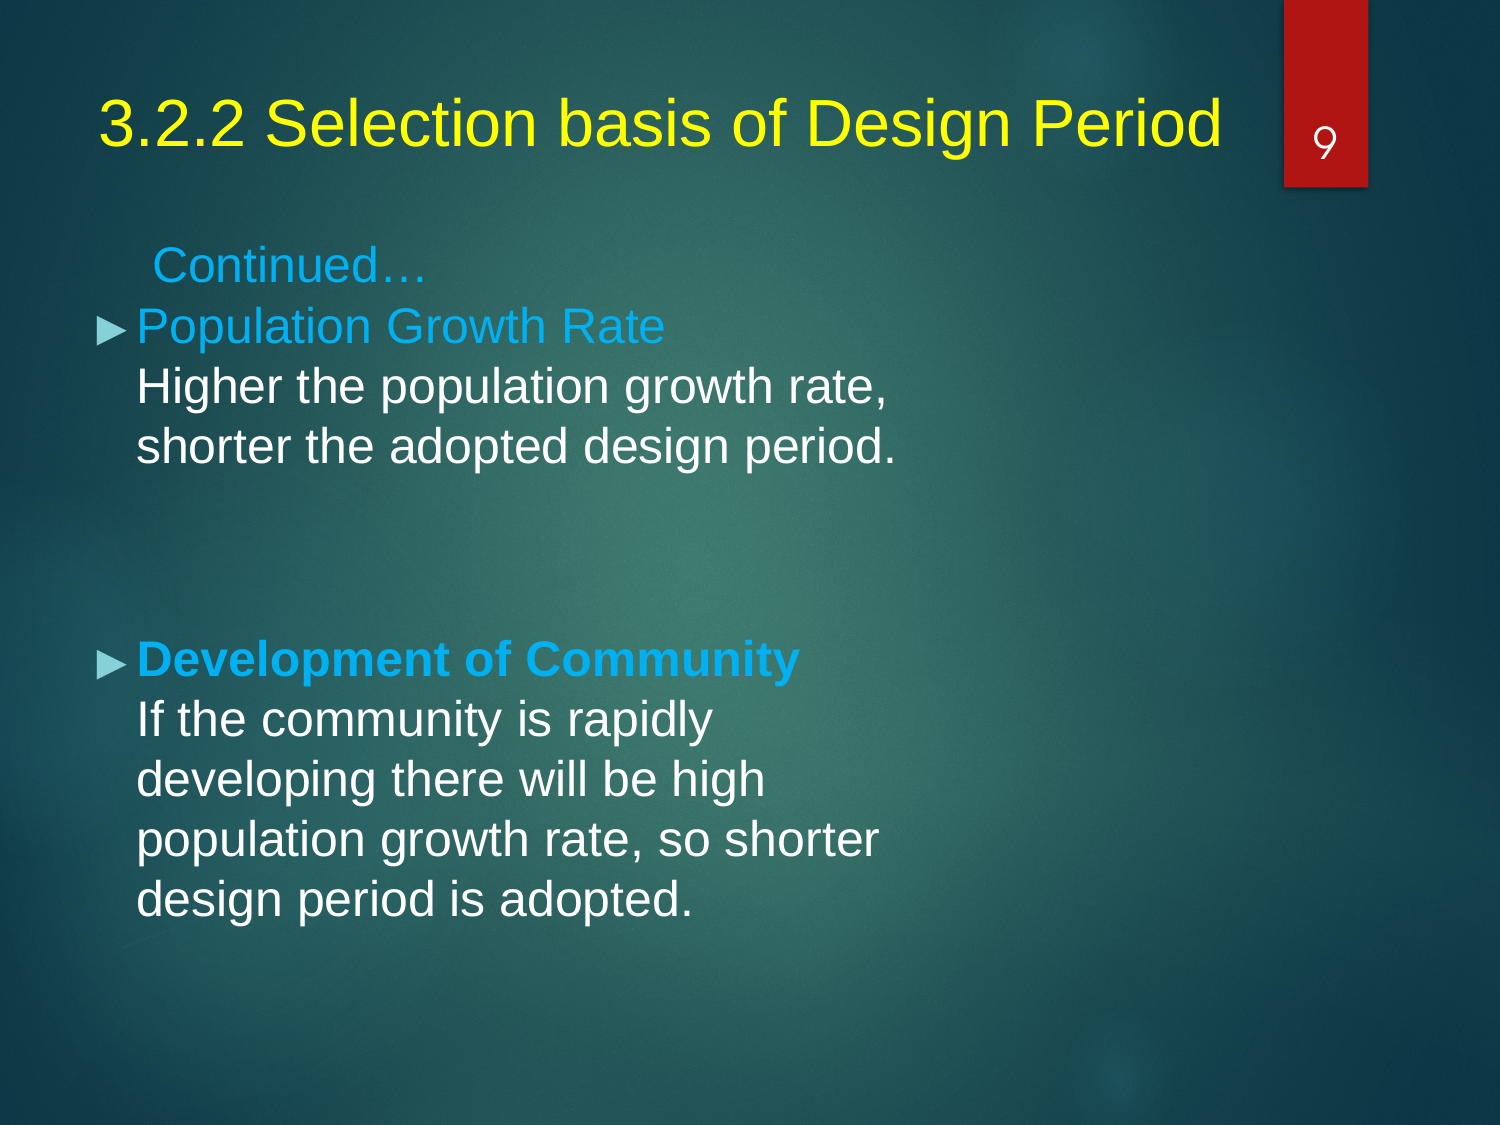

9
# 3.2.2 Selection basis of Design Period
Continued…
Population Growth Rate
Higher the population growth rate, shorter the adopted design period.

Development of Community
If the community is rapidly developing there will be high population growth rate, so shorter design period is adopted.